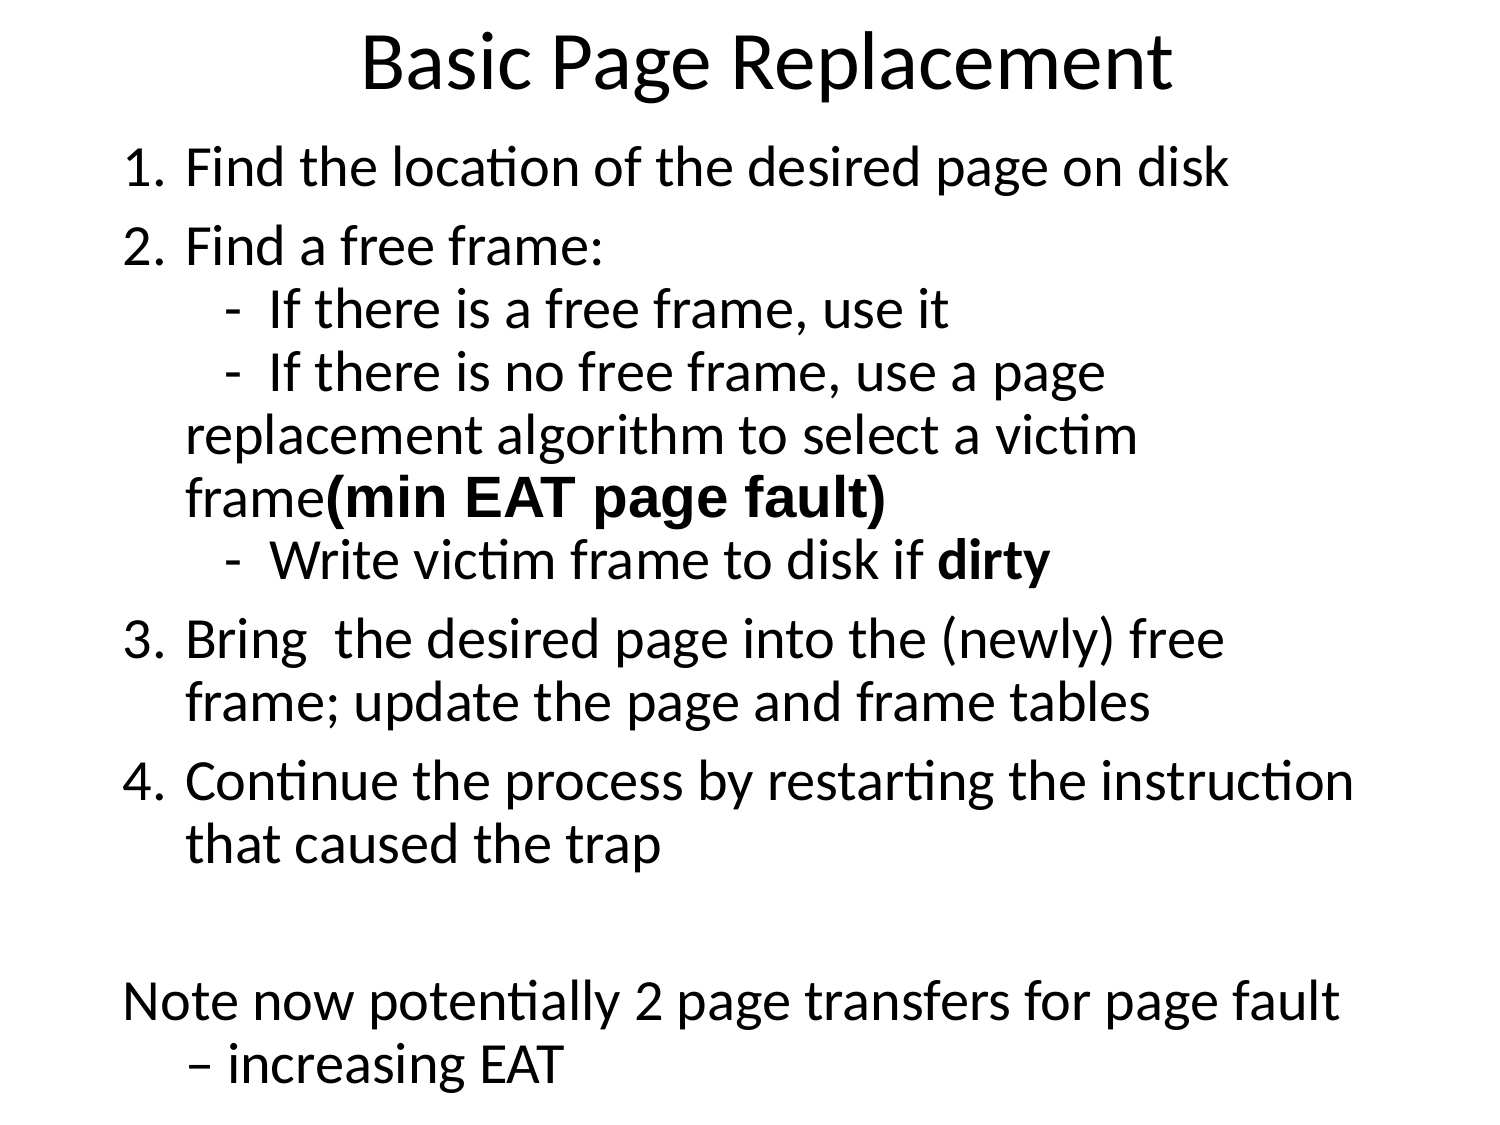

# Basic Page Replacement
Find the location of the desired page on disk
Find a free frame:
   -  If there is a free frame, use it
   -  If there is no free frame, use a page replacement algorithm to select a victim frame(min EAT page fault)
   -  Write victim frame to disk if dirty
Bring  the desired page into the (newly) free frame; update the page and frame tables
Continue the process by restarting the instruction that caused the trap

Note now potentially 2 page transfers for page fault – increasing EAT